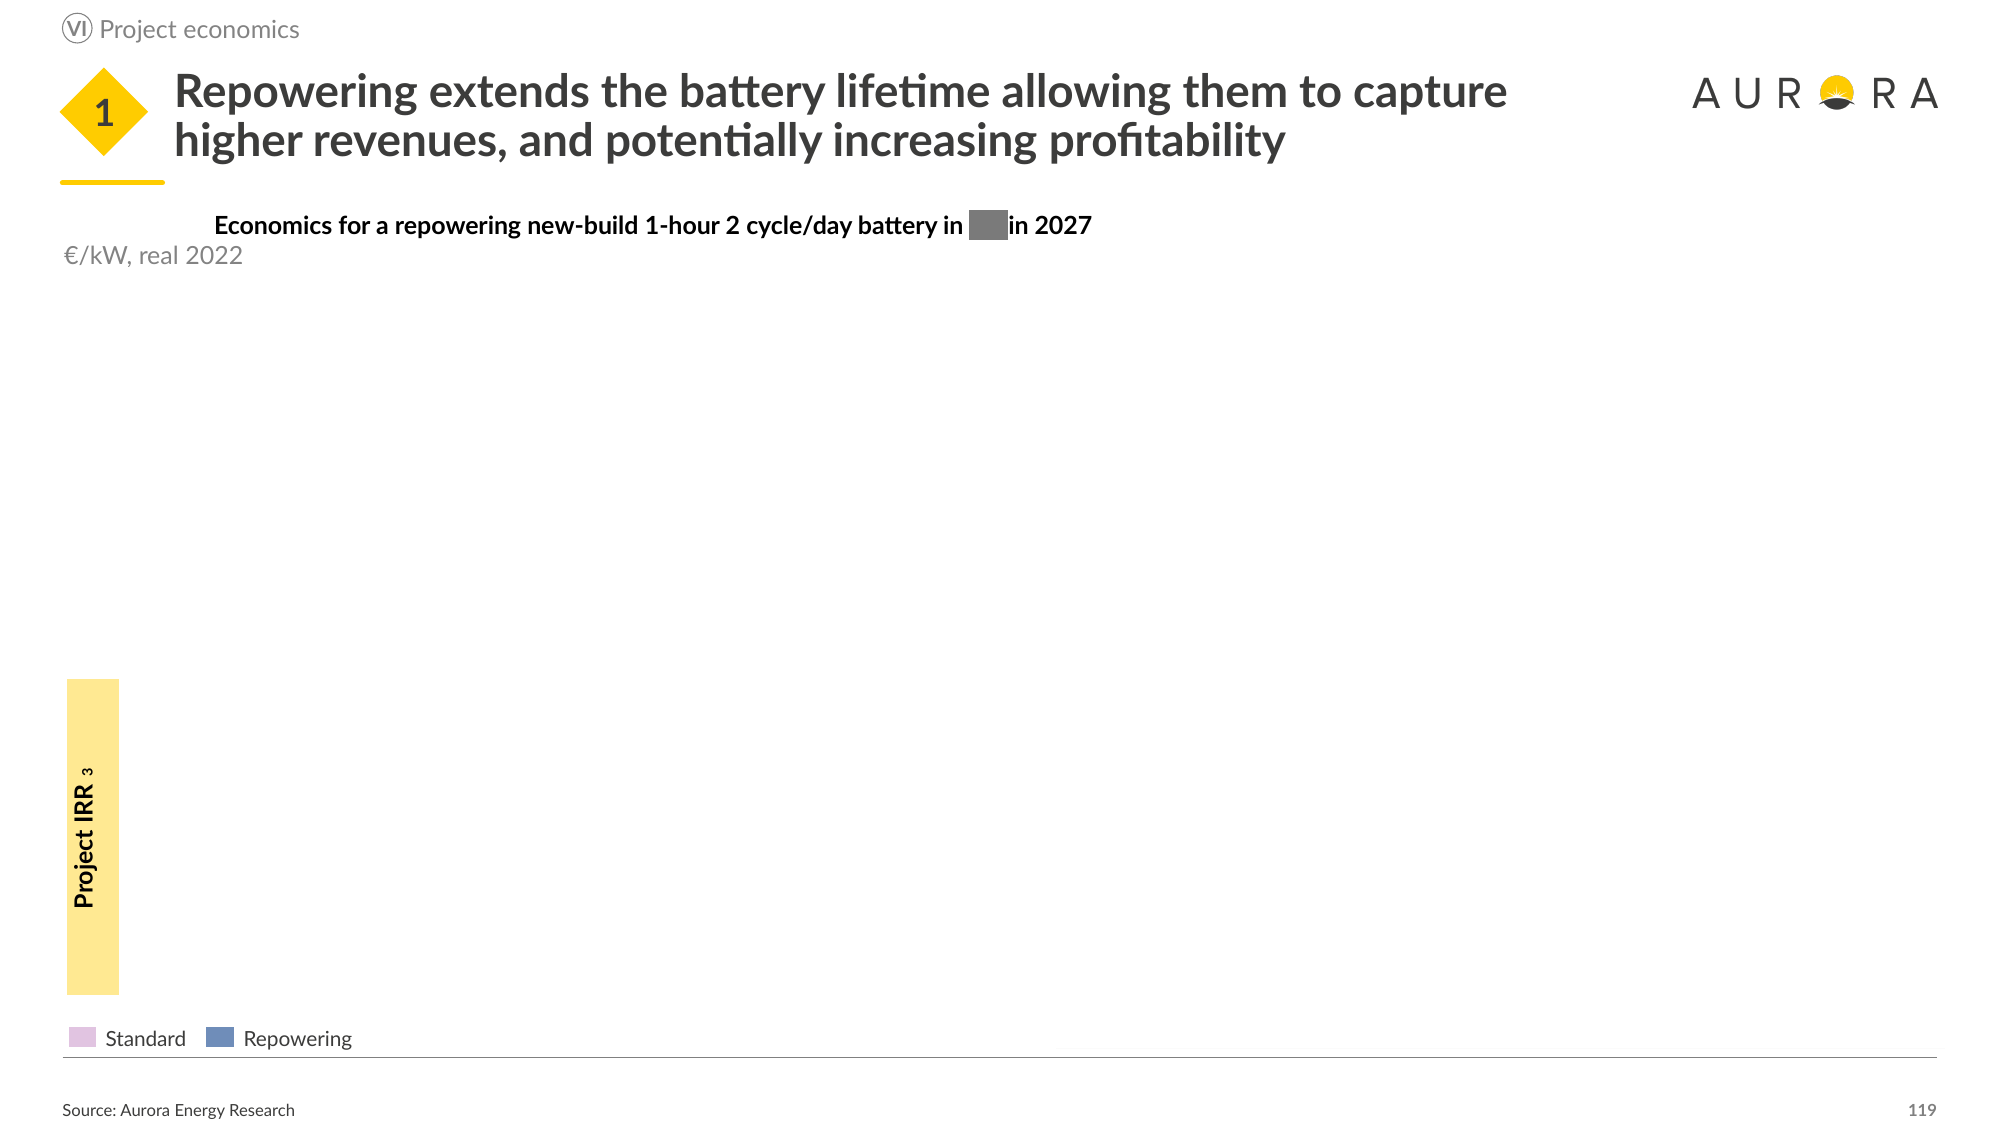

Project economics
VI
1
# Repowering extends the battery lifetime allowing them to capture higher revenues, and potentially increasing profitability
	Economics for a repowering new-build 1-hour 2 cycle/day battery in XX in 2027
€/kW, real 2022

Repower at 63% State-of-Health (in 2036)

Standard 10-year lifetime1
Energy arbitrage
Capacity Market
Frequency Response
Grid charges
Salvage Value
Energy arbitrage
Capacity Market
Frequency Response
Grid charges
Salvage Value
Capex
OPEX
NPV
Capex
OPEX
NPV

### Chart

| Category |  |  |
|---|---|---|
XX%
XX%
Unlevered Project IRR2
X years
X years
Payback Period

|  |  | XX | XX |
| --- | --- | --- | --- |
|  | Project IRR3 |  |  |
|  |  | XX | XX |
|  |  | XX | XX |
|  |  |  |  |
|  |  |  |  |
Repowering can significantly improve the battery business cases of all durations for XX, XX and XX.
By repowering and extending the lifetime of the battery, long-term revenue sources, typically energy arbitrage, become more relevant for the business case.
The high level of energy arbitrage revenues with support from capacity market payments in XX, XX and XX in the long term is enough to offset the repowering investment for all storage durations.
In XX, repowering restores battery capacity allowing for higher trading flexibility, but it reduces the willingness to be reserved in XX due to low prices, shifting to rely more on energy arbitrage revenues from its XX.
For XX and XX, the incurred repowering capex for 4h batteries, combined with the ongoing storage generation tax, counterbalance the increase of revenues.
XX%
XX%
XX%
XX%
XX%
XX%

### Chart

| Category |  |  |
|---|---|---|

### Chart

| Category |  |  |
|---|---|---|
1h
2h
4h
1h
2h
4h
XX%
XX%
XX%
XX%
XX%

### Chart

| Category |  |  |
|---|---|---|

### Chart

| Category |  |  |
|---|---|---|
1h
2h
4h
2h
4h
Standard
Repowering

Source: Aurora Energy Research